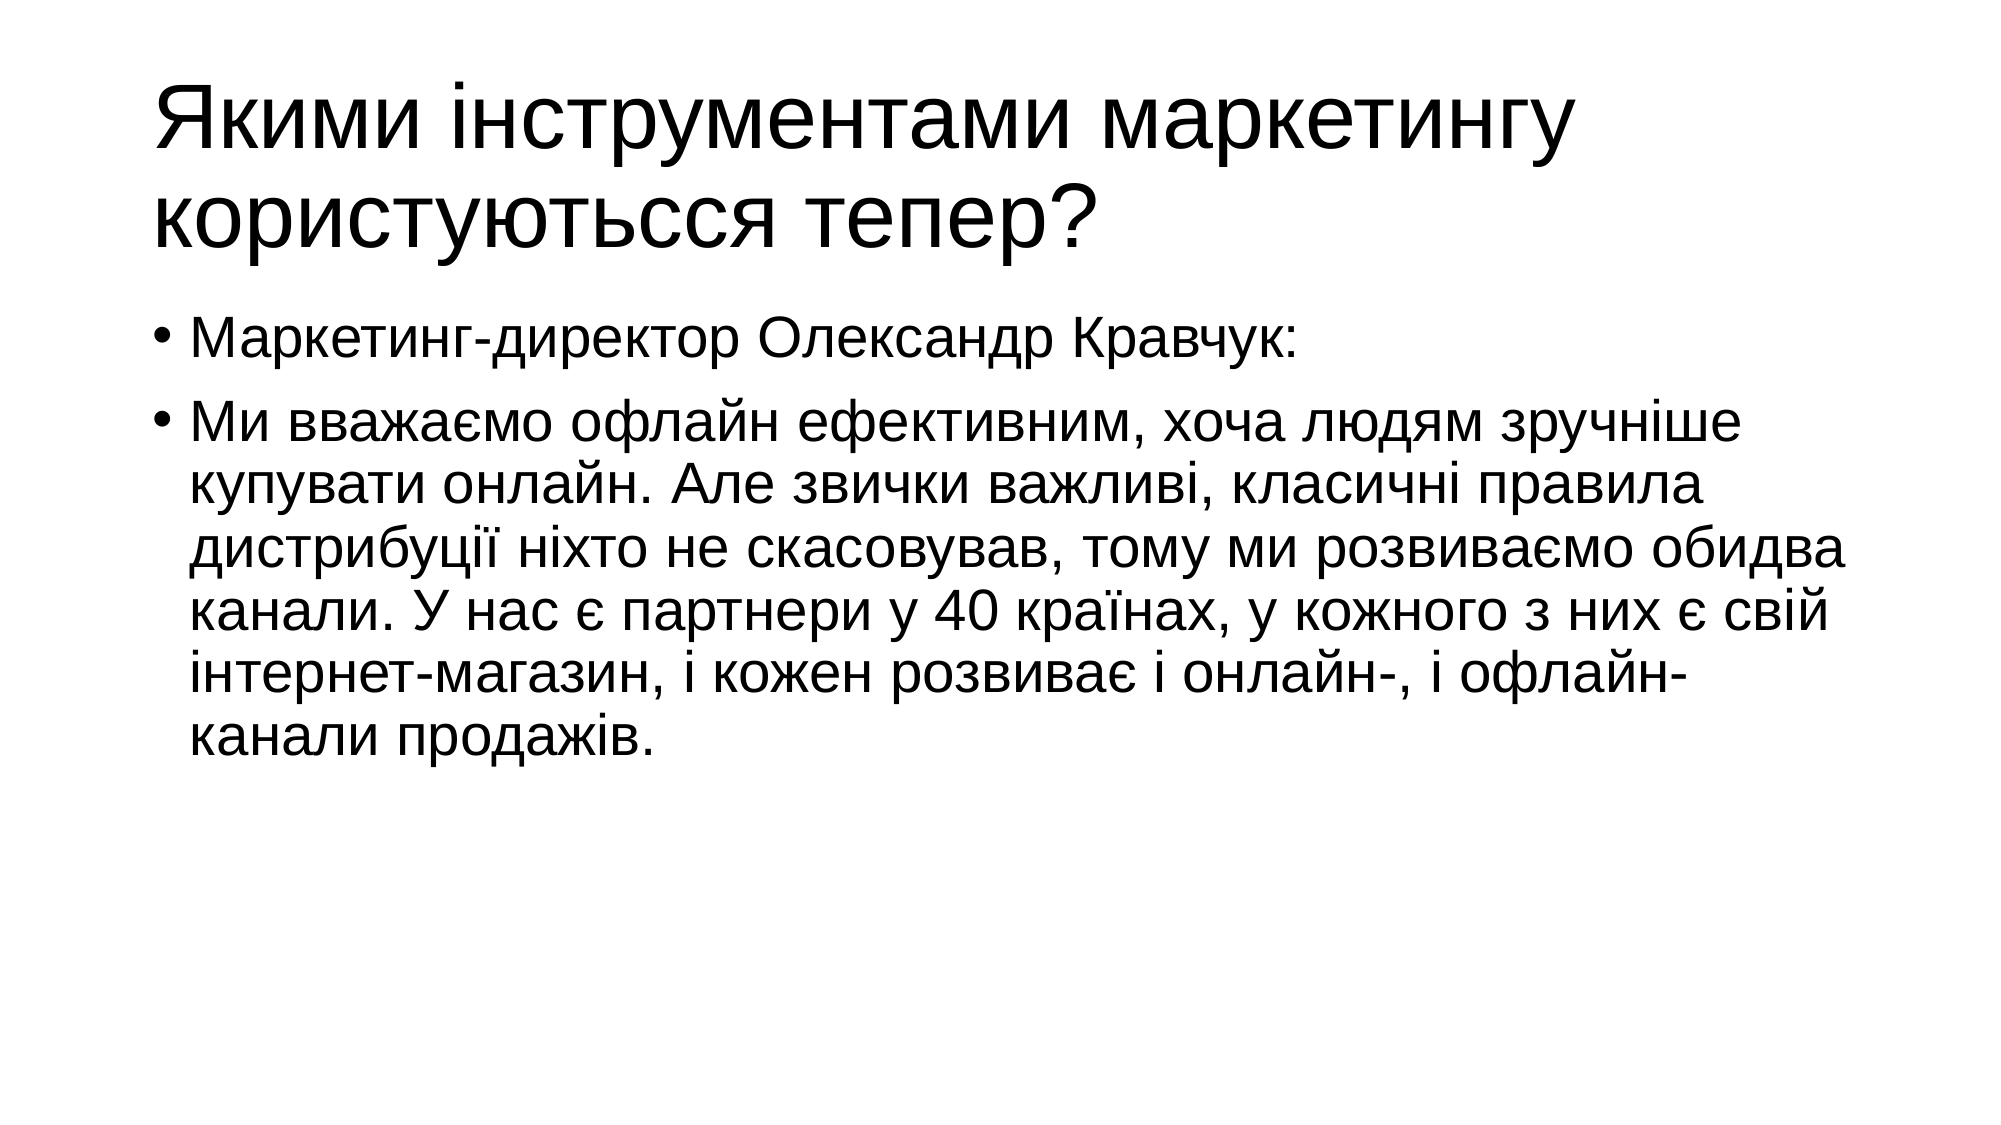

# Якими інструментами маркетингу користуютьсся тепер?
Маркетинг-директор Олександр Кравчук:
Ми вважаємо офлайн ефективним, хоча людям зручніше купувати онлайн. Але звички важливі, класичні правила дистрибуції ніхто не скасовував, тому ми розвиваємо обидва канали. У нас є партнери у 40 країнах, у кожного з них є свій інтернет-магазин, і кожен розвиває і онлайн-, і офлайн-канали продажів.